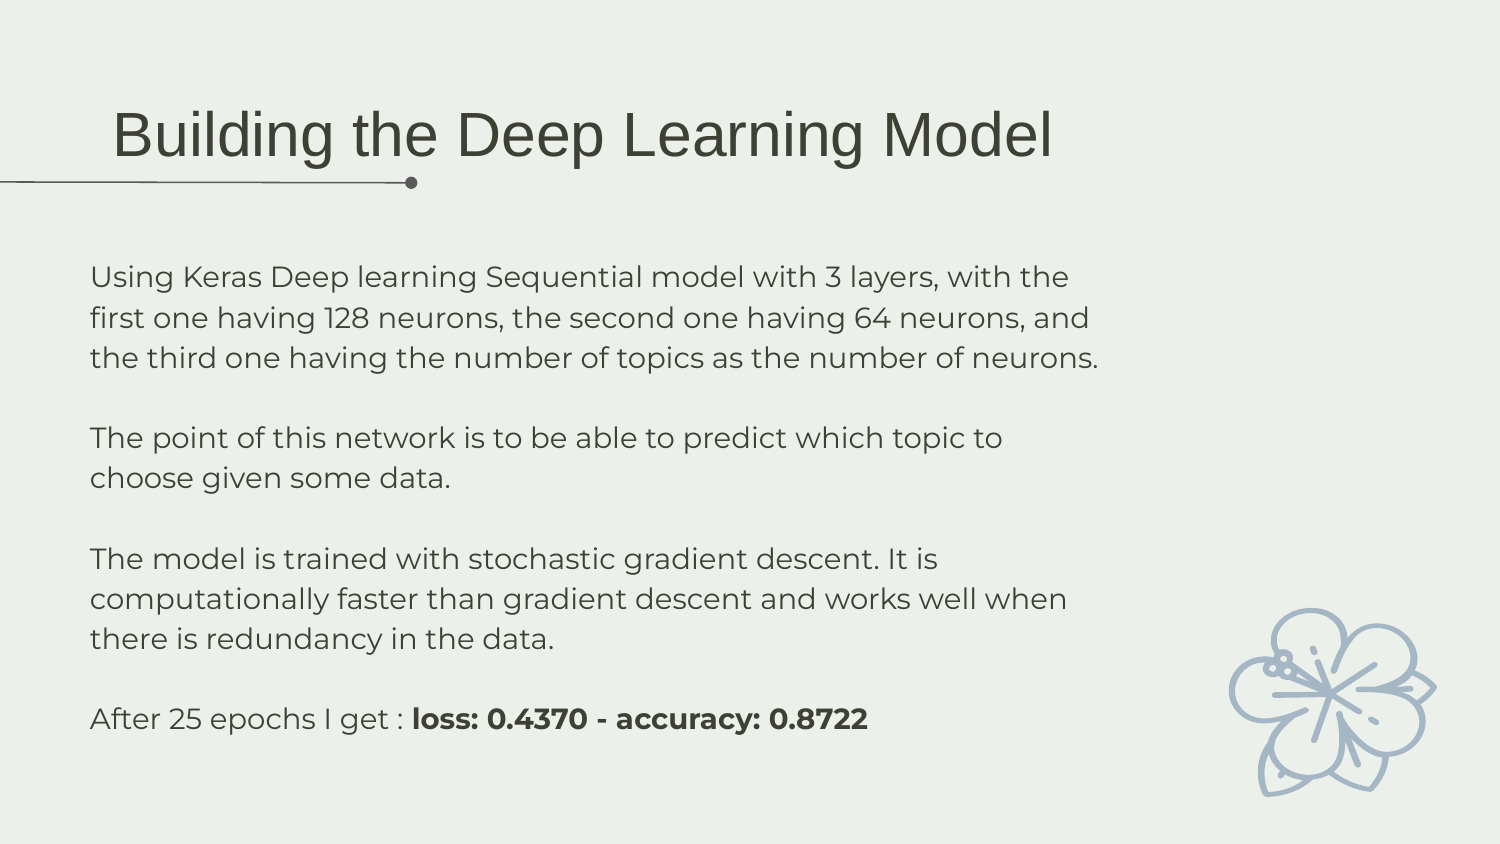

# Building the Deep Learning Model
Using Keras Deep learning Sequential model with 3 layers, with the first one having 128 neurons, the second one having 64 neurons, and the third one having the number of topics as the number of neurons.

The point of this network is to be able to predict which topic to choose given some data.

The model is trained with stochastic gradient descent. It is computationally faster than gradient descent and works well when there is redundancy in the data.

After 25 epochs I get : loss: 0.4370 - accuracy: 0.8722